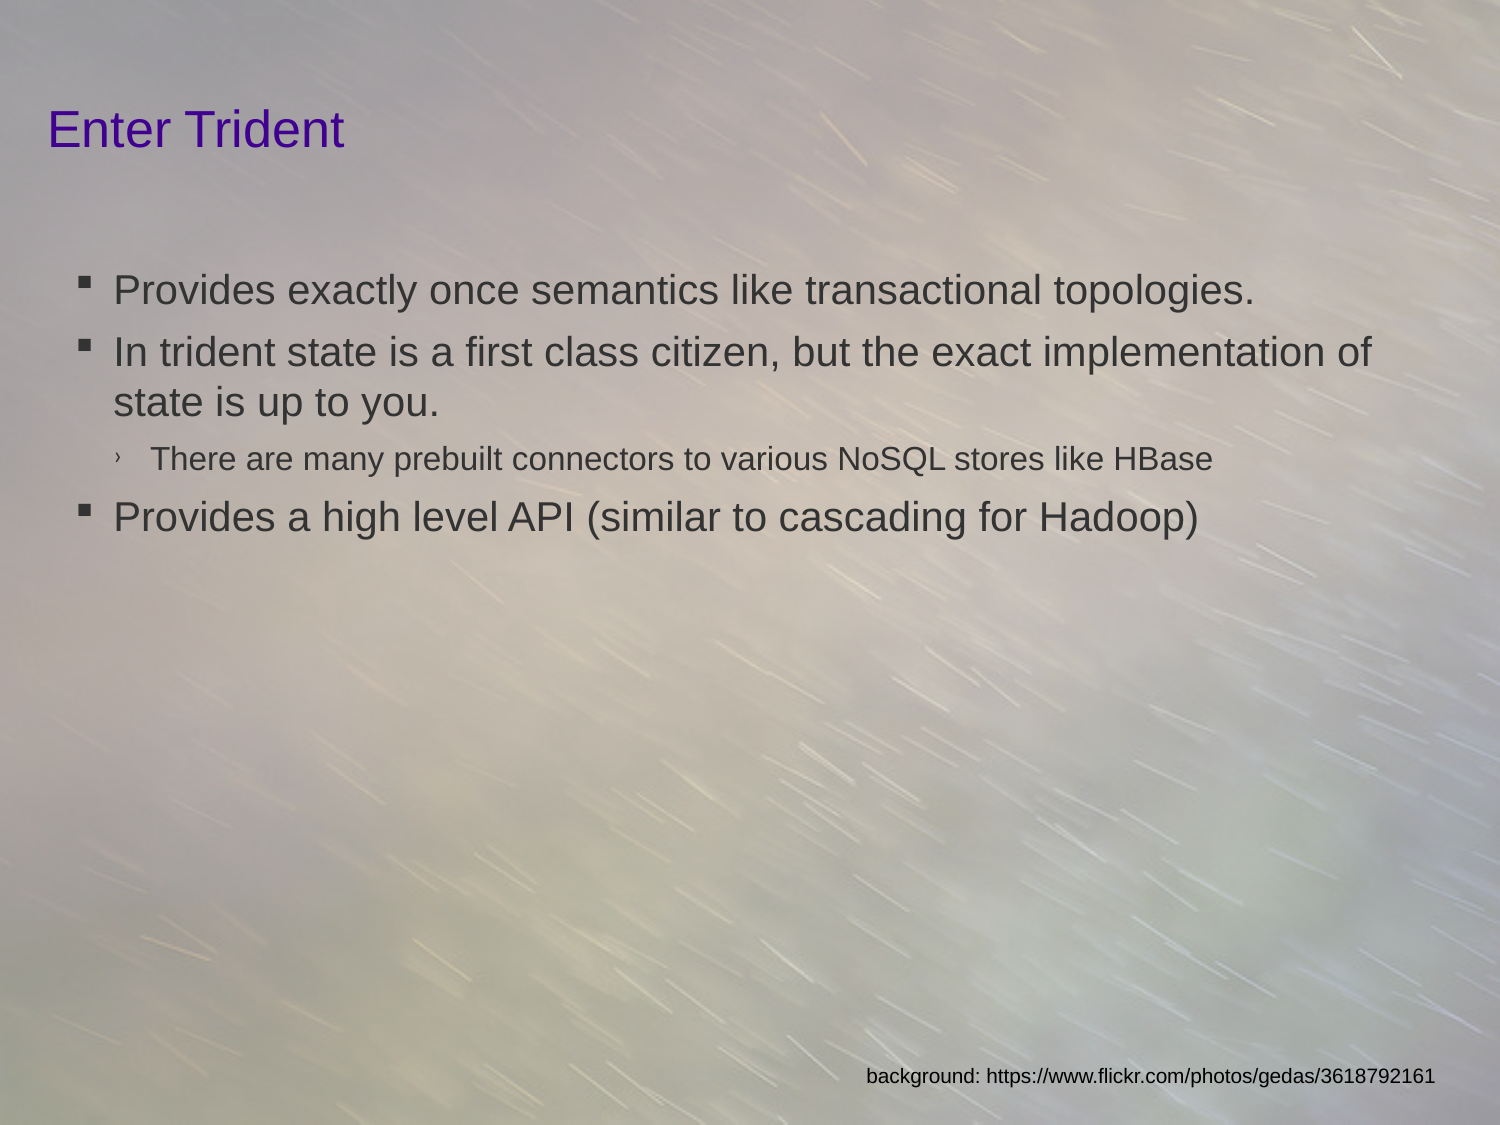

# Enter Trident
Provides exactly once semantics like transactional topologies.
In trident state is a first class citizen, but the exact implementation of state is up to you.
There are many prebuilt connectors to various NoSQL stores like HBase
Provides a high level API (similar to cascading for Hadoop)
background: https://www.flickr.com/photos/gedas/3618792161